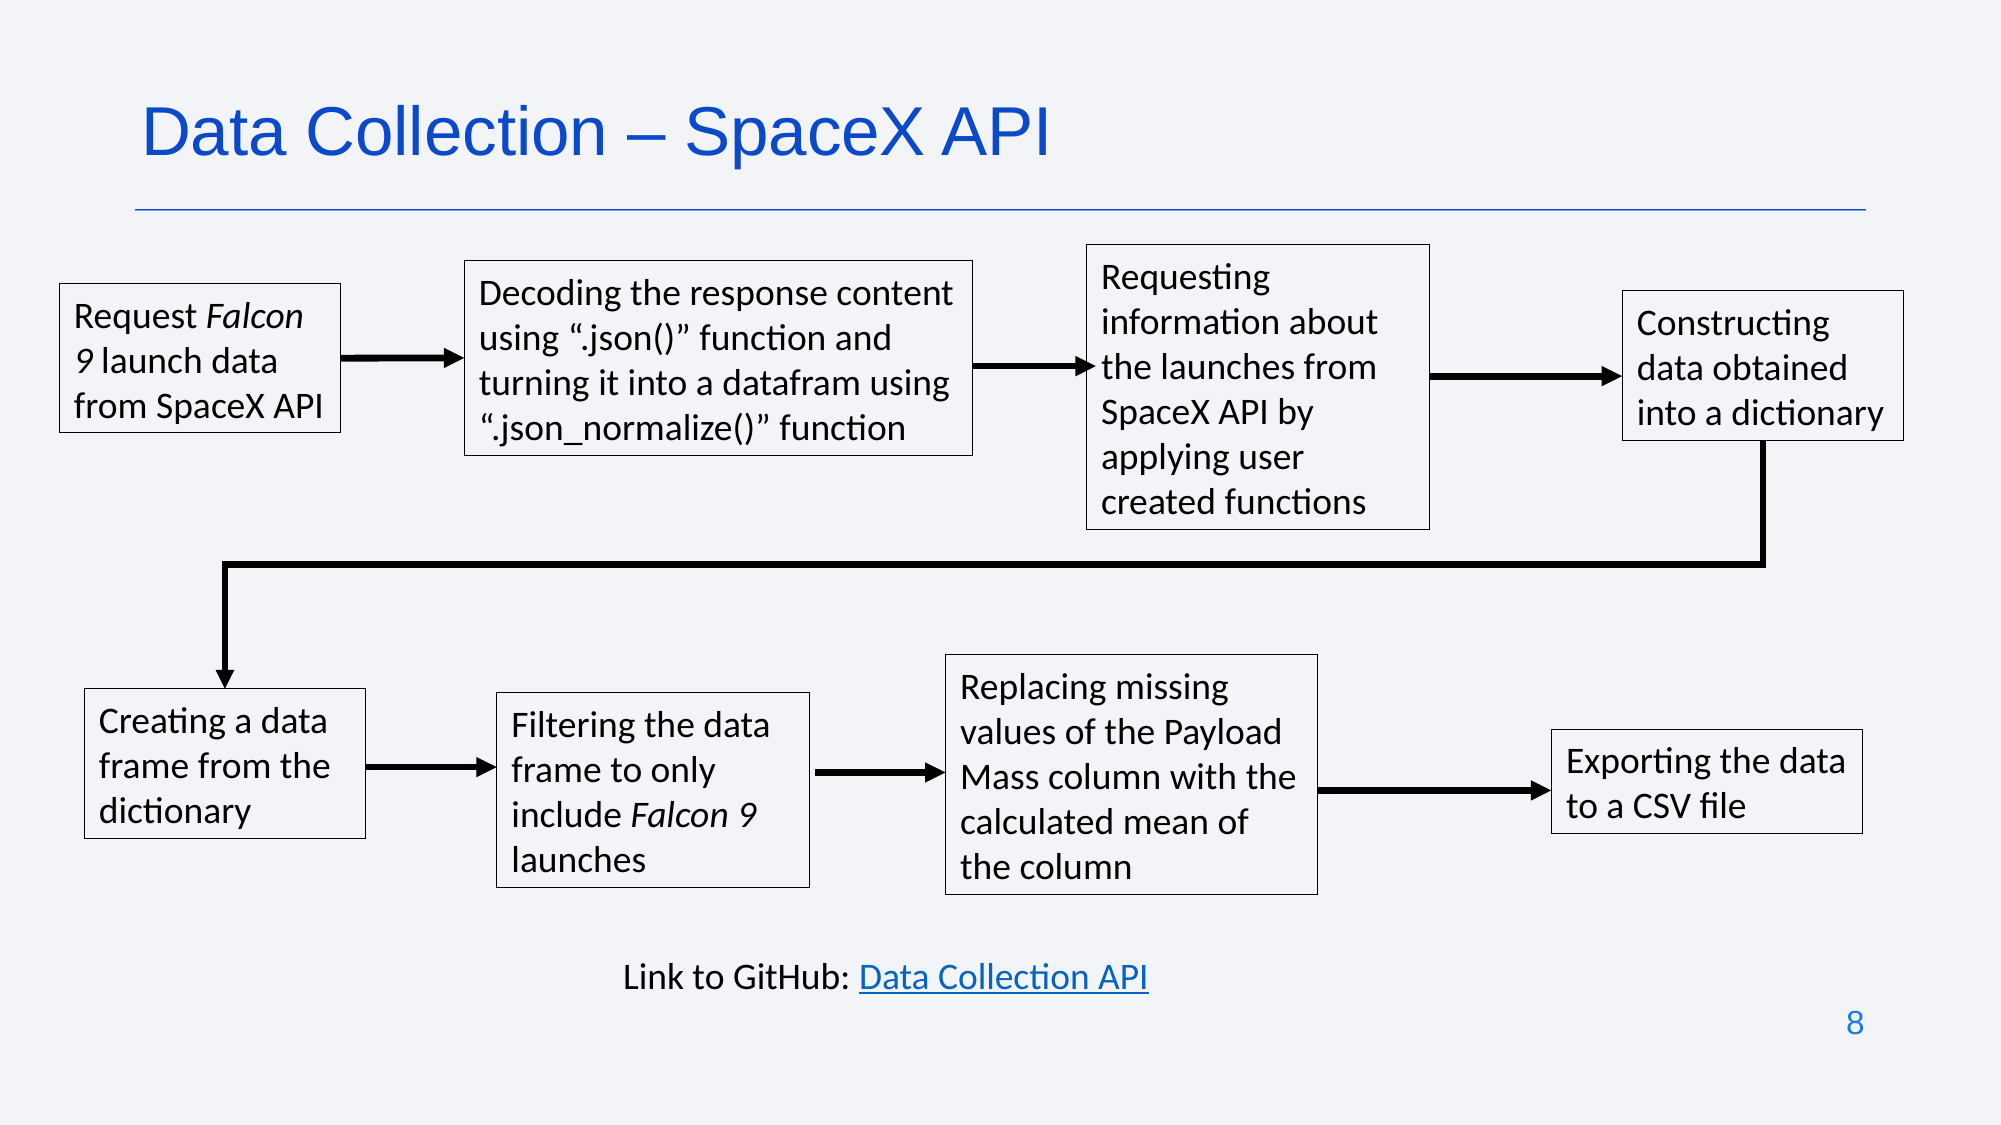

Data Collection – SpaceX API
Requesting information about the launches from SpaceX API by applying user created functions
Decoding the response content using “.json()” function and turning it into a datafram using “.json_normalize()” function
Request Falcon 9 launch data from SpaceX API
Constructing data obtained into a dictionary
Replacing missing values of the Payload Mass column with the calculated mean of the column
Creating a data frame from the dictionary
Filtering the data frame to only include Falcon 9 launches
Exporting the data to a CSV file
Link to GitHub: Data Collection API
8